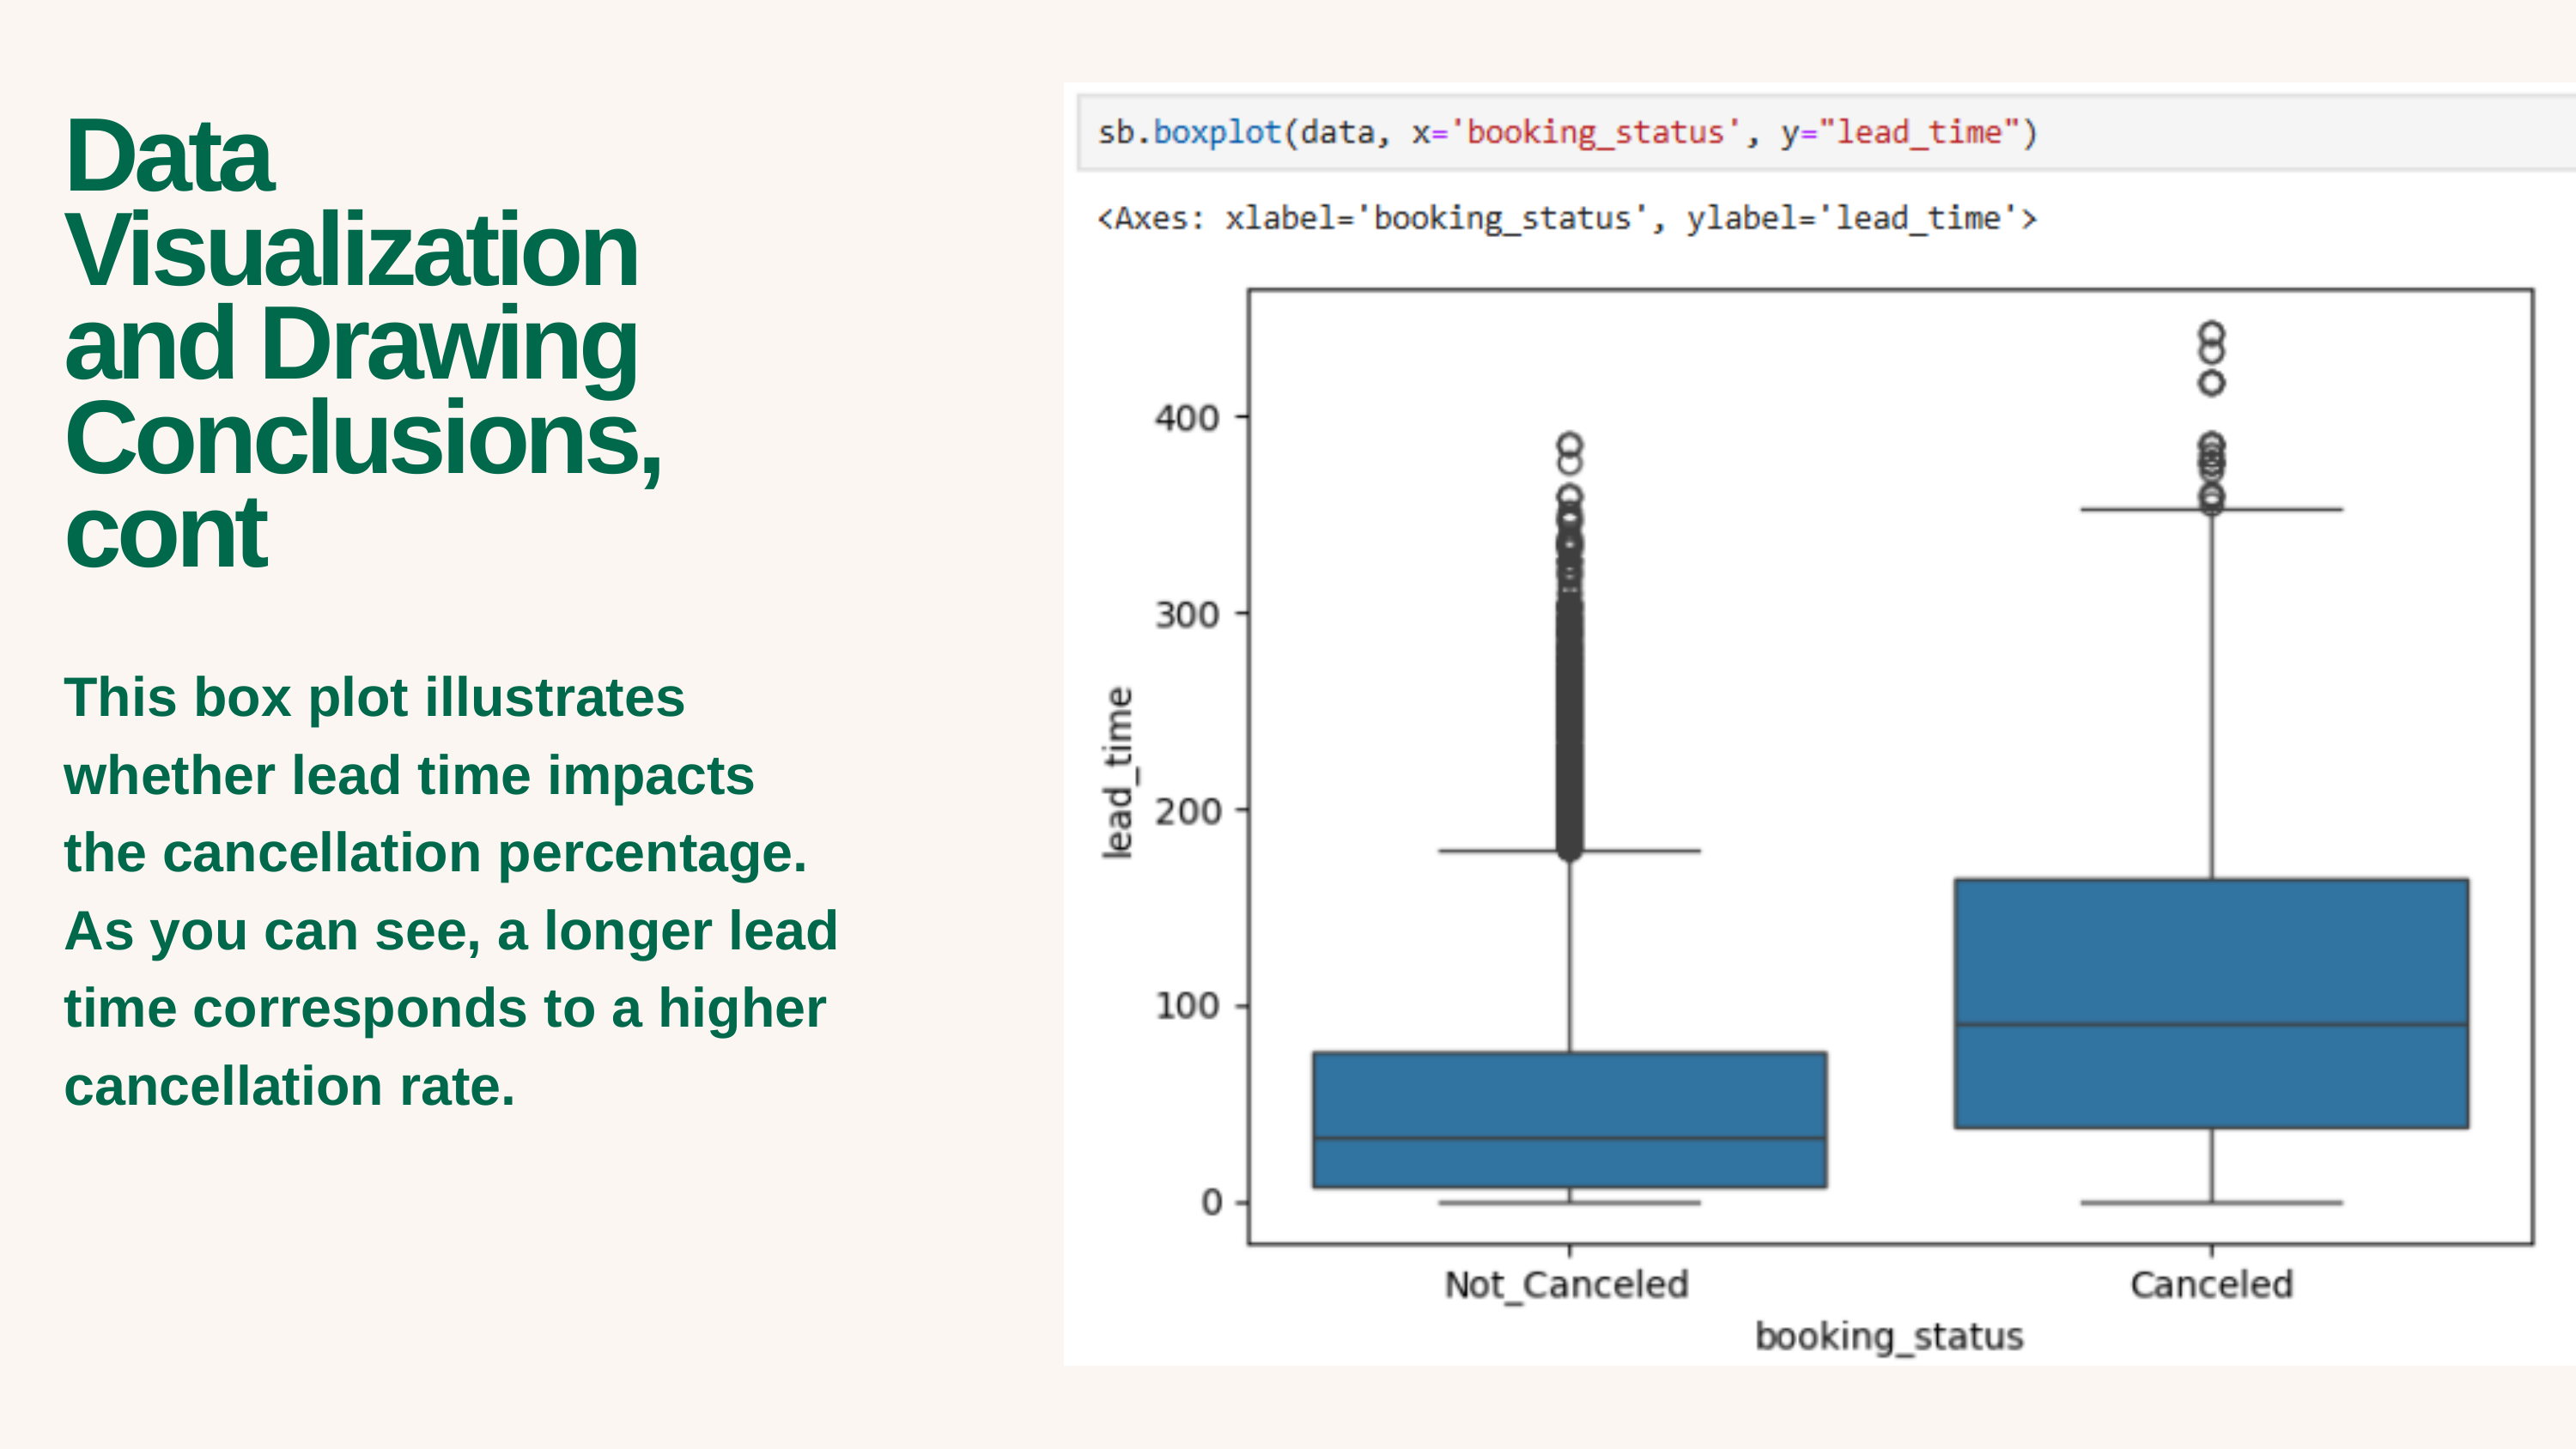

Data Visualization and Drawing Conclusions,cont
This box plot illustrates whether lead time impacts the cancellation percentage. As you can see, a longer lead time corresponds to a higher cancellation rate.